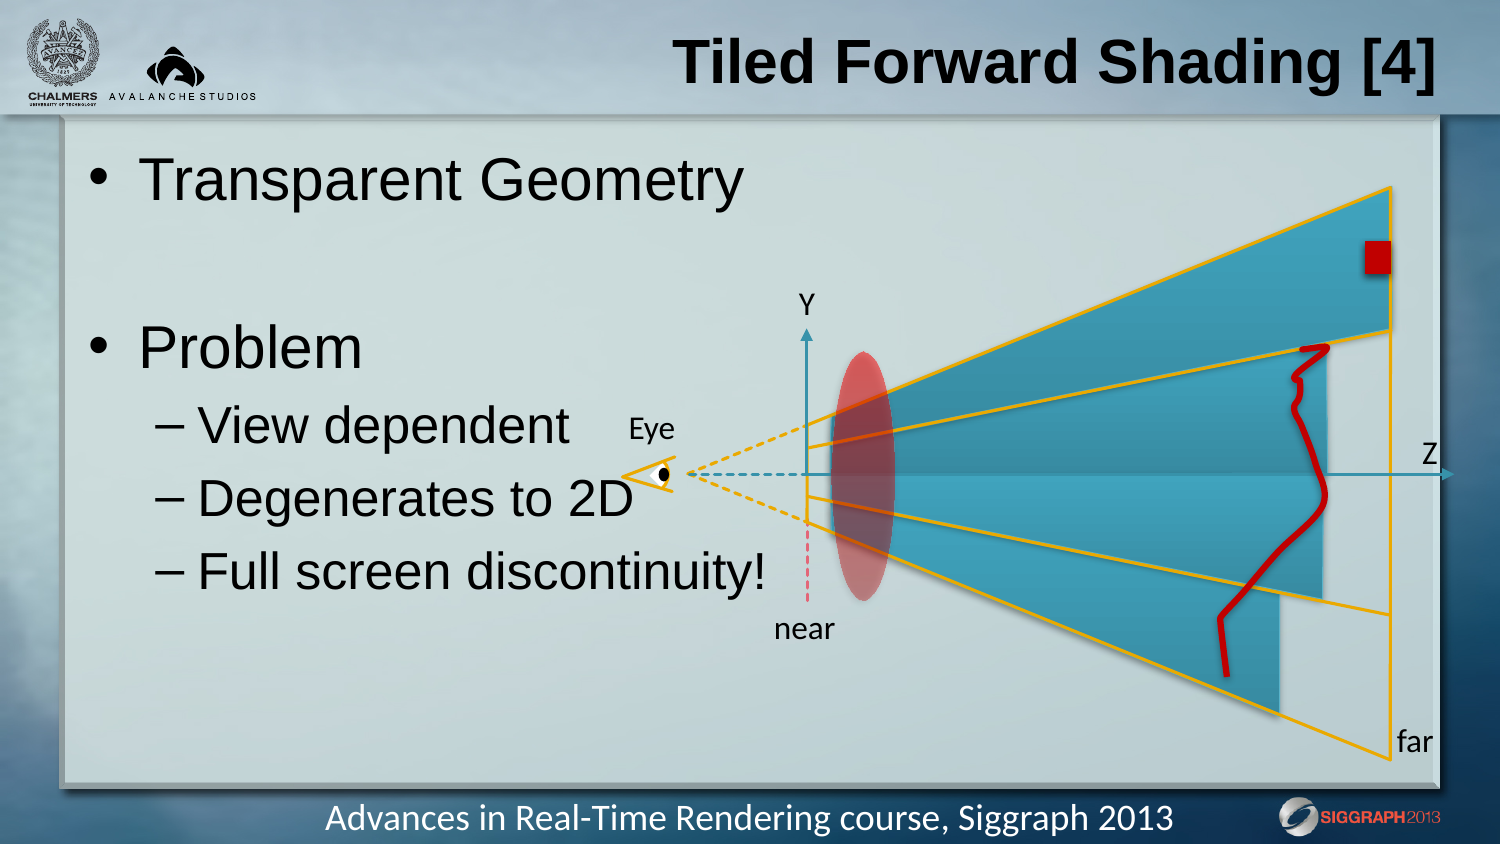

# Tiled Forward Shading [4]
Transparent Geometry

Problem
View dependent
Degenerates to 2D
Full screen discontinuity!

Y

Eye
Z

near
far